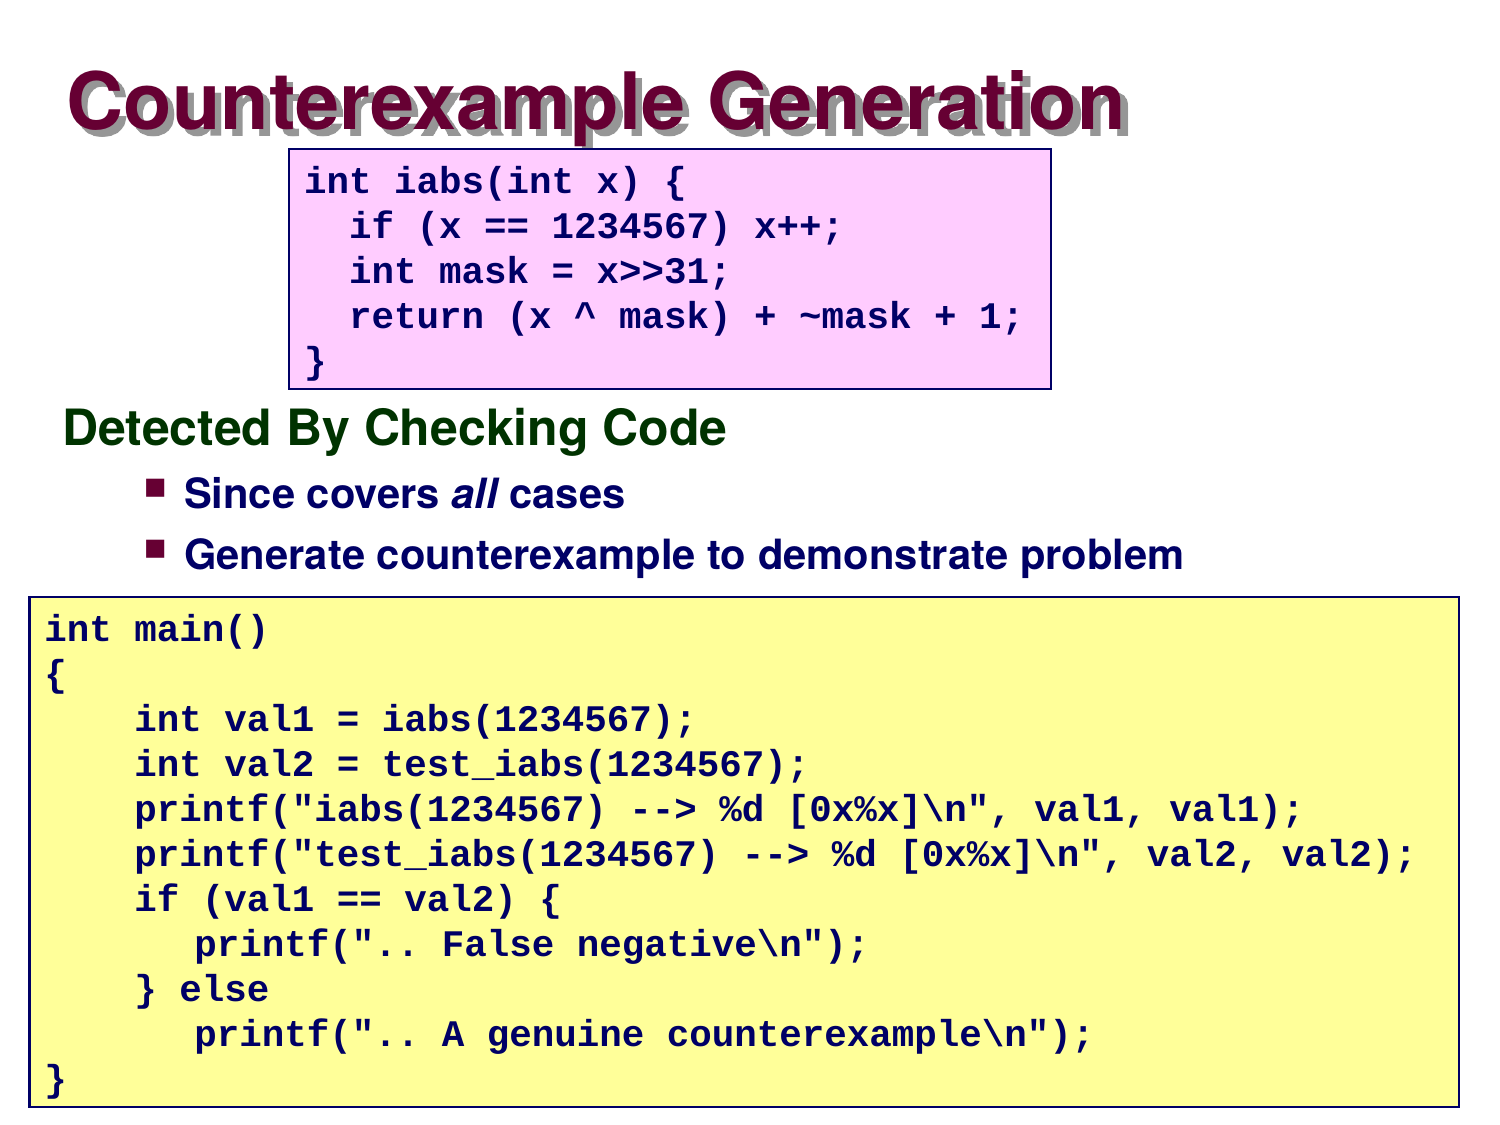

# Counterexample Generation
int iabs(int x) {
  if (x == 1234567) x++;
  int mask = x>>31;
  return (x ^ mask) + ~mask + 1;
}
Detected By Checking Code
Since covers all cases
Generate counterexample to demonstrate problem
int main()
{
    int val1 = iabs(1234567);
    int val2 = test_iabs(1234567);
    printf("iabs(1234567) --> %d [0x%x]\n", val1, val1);
    printf("test_iabs(1234567) --> %d [0x%x]\n", val2, val2);
    if (val1 == val2) {
	printf(".. False negative\n");
    } else
	printf(".. A genuine counterexample\n");
}